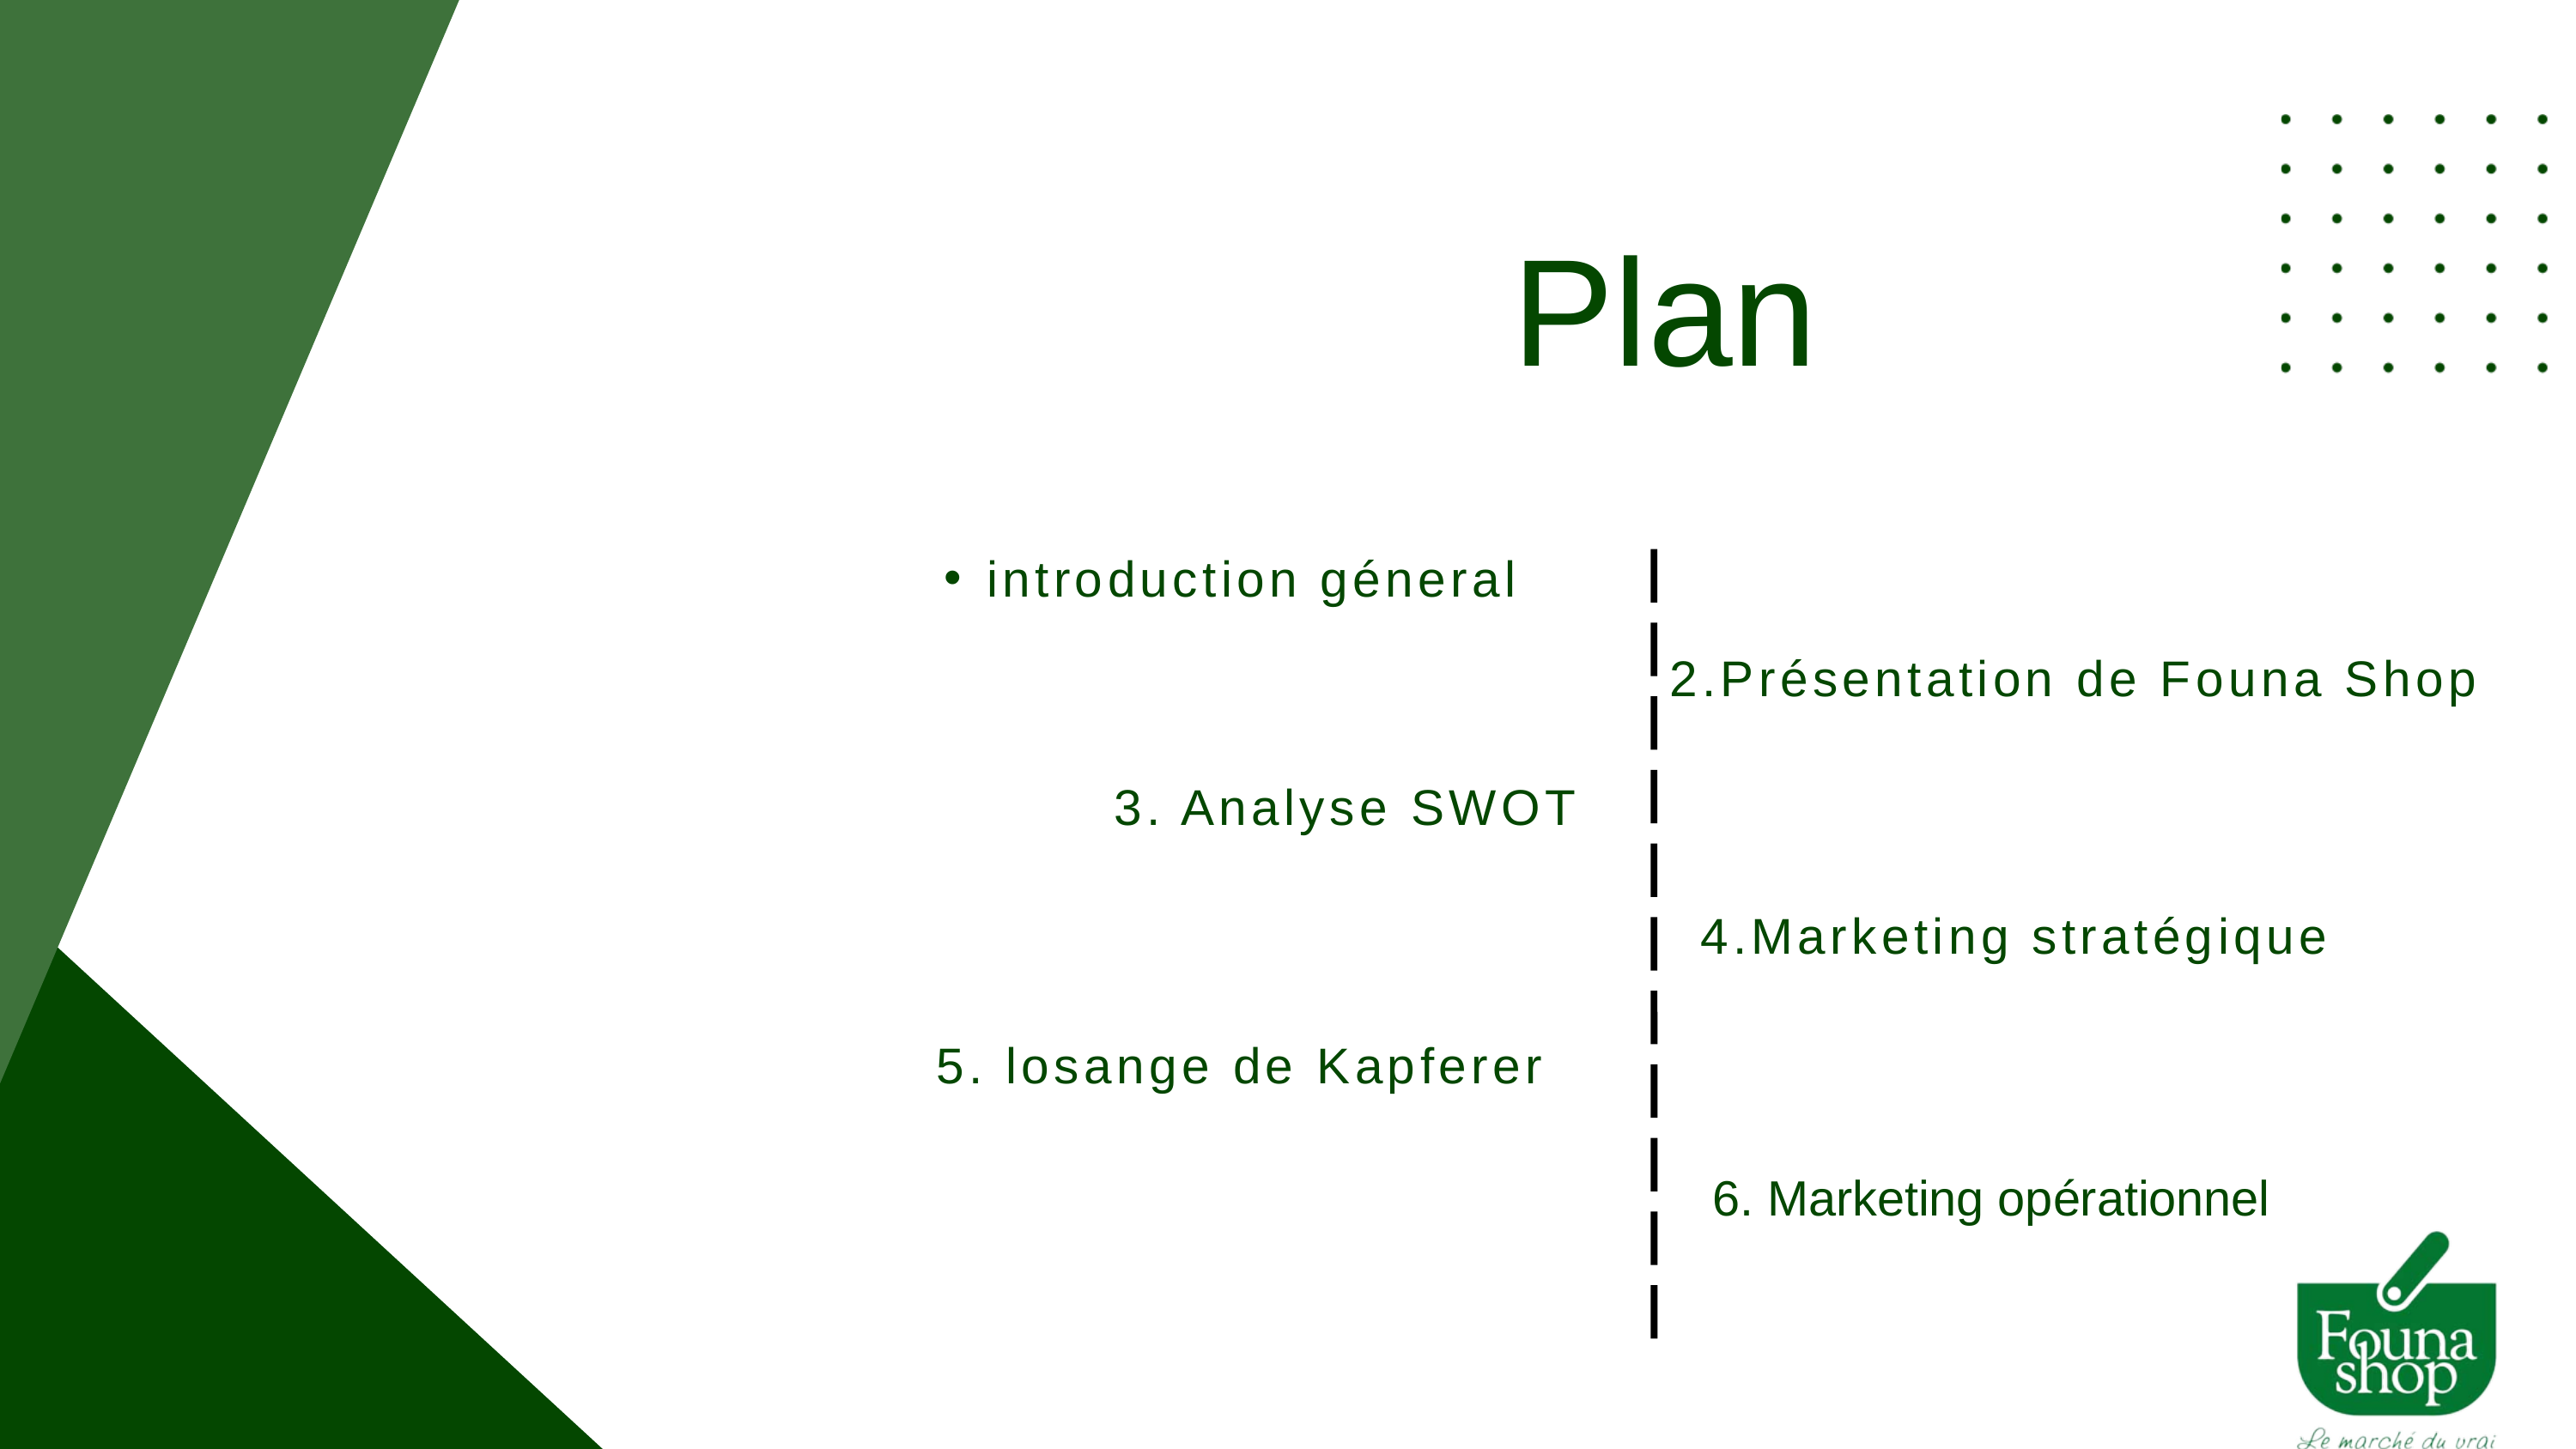

Plan
introduction géneral

2.Présentation de Founa Shop
 3. Analyse SWOT

4.Marketing stratégique

 5. losange de Kapferer

6. Marketing opérationnel